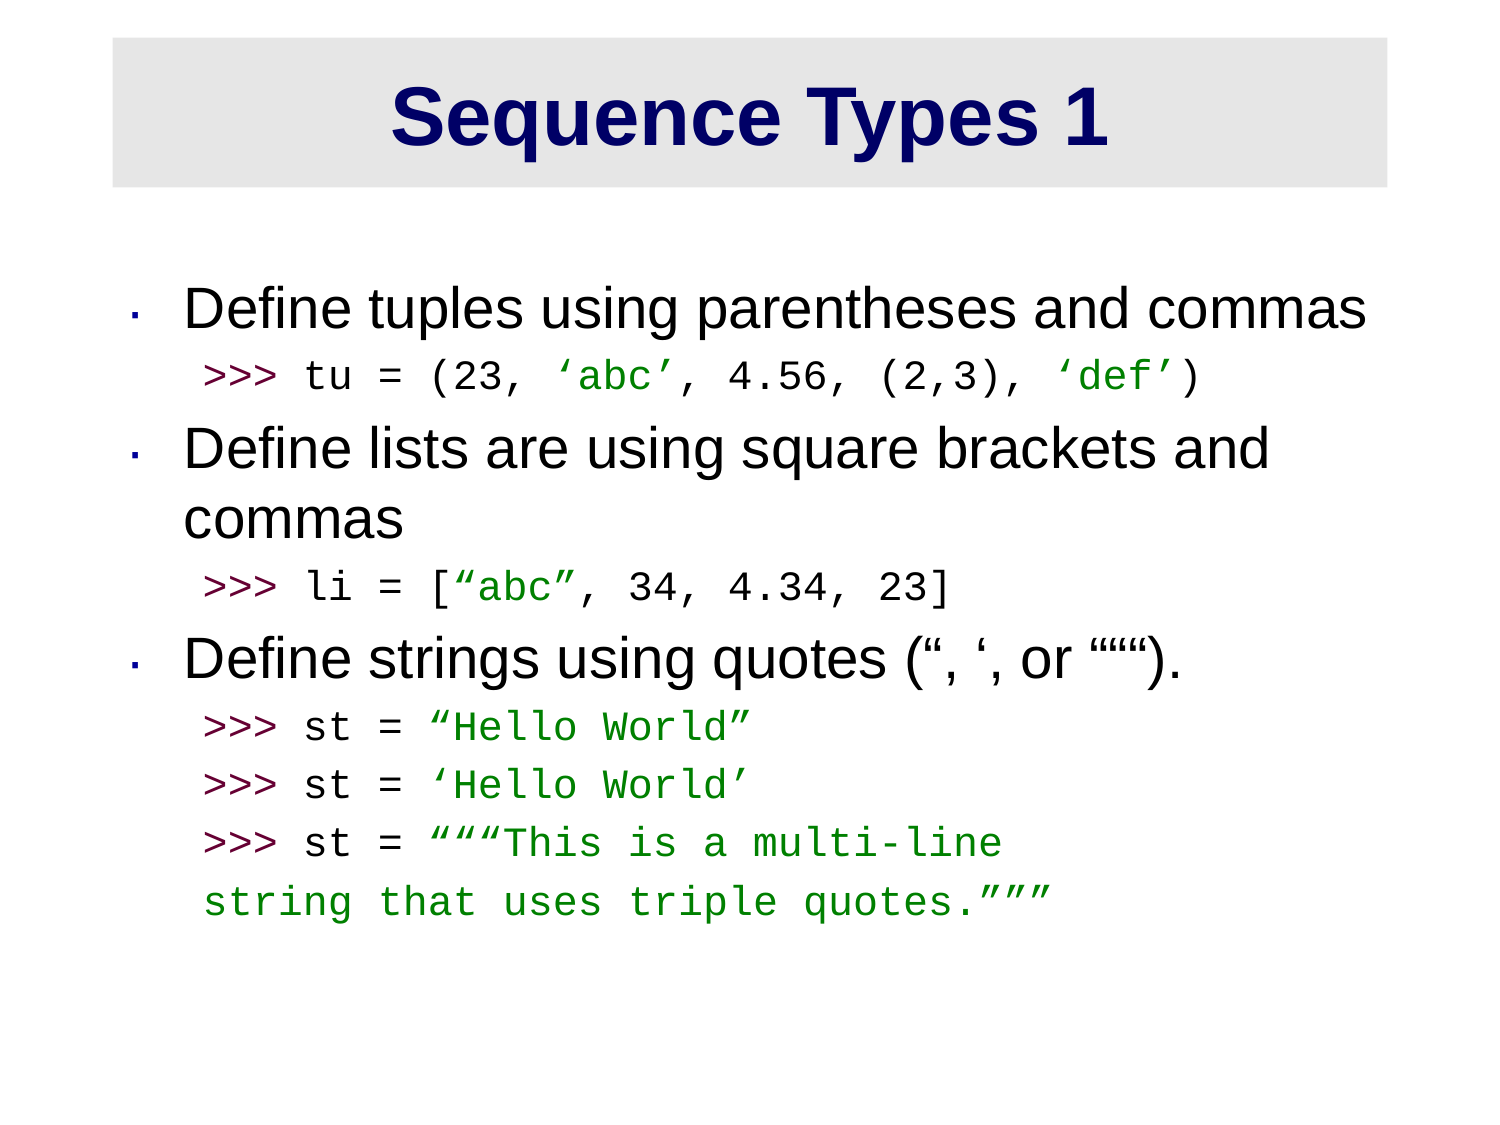

# Sequence Types 1
Define tuples using parentheses and commas
>>> tu = (23, ‘abc’, 4.56, (2,3), ‘def’)
Define lists are using square brackets and commas
>>> li = [“abc”, 34, 4.34, 23]
Define strings using quotes (“, ‘, or “““).
>>> st = “Hello World”
>>> st = ‘Hello World’
>>> st = “““This is a multi-line
string that uses triple quotes.”””